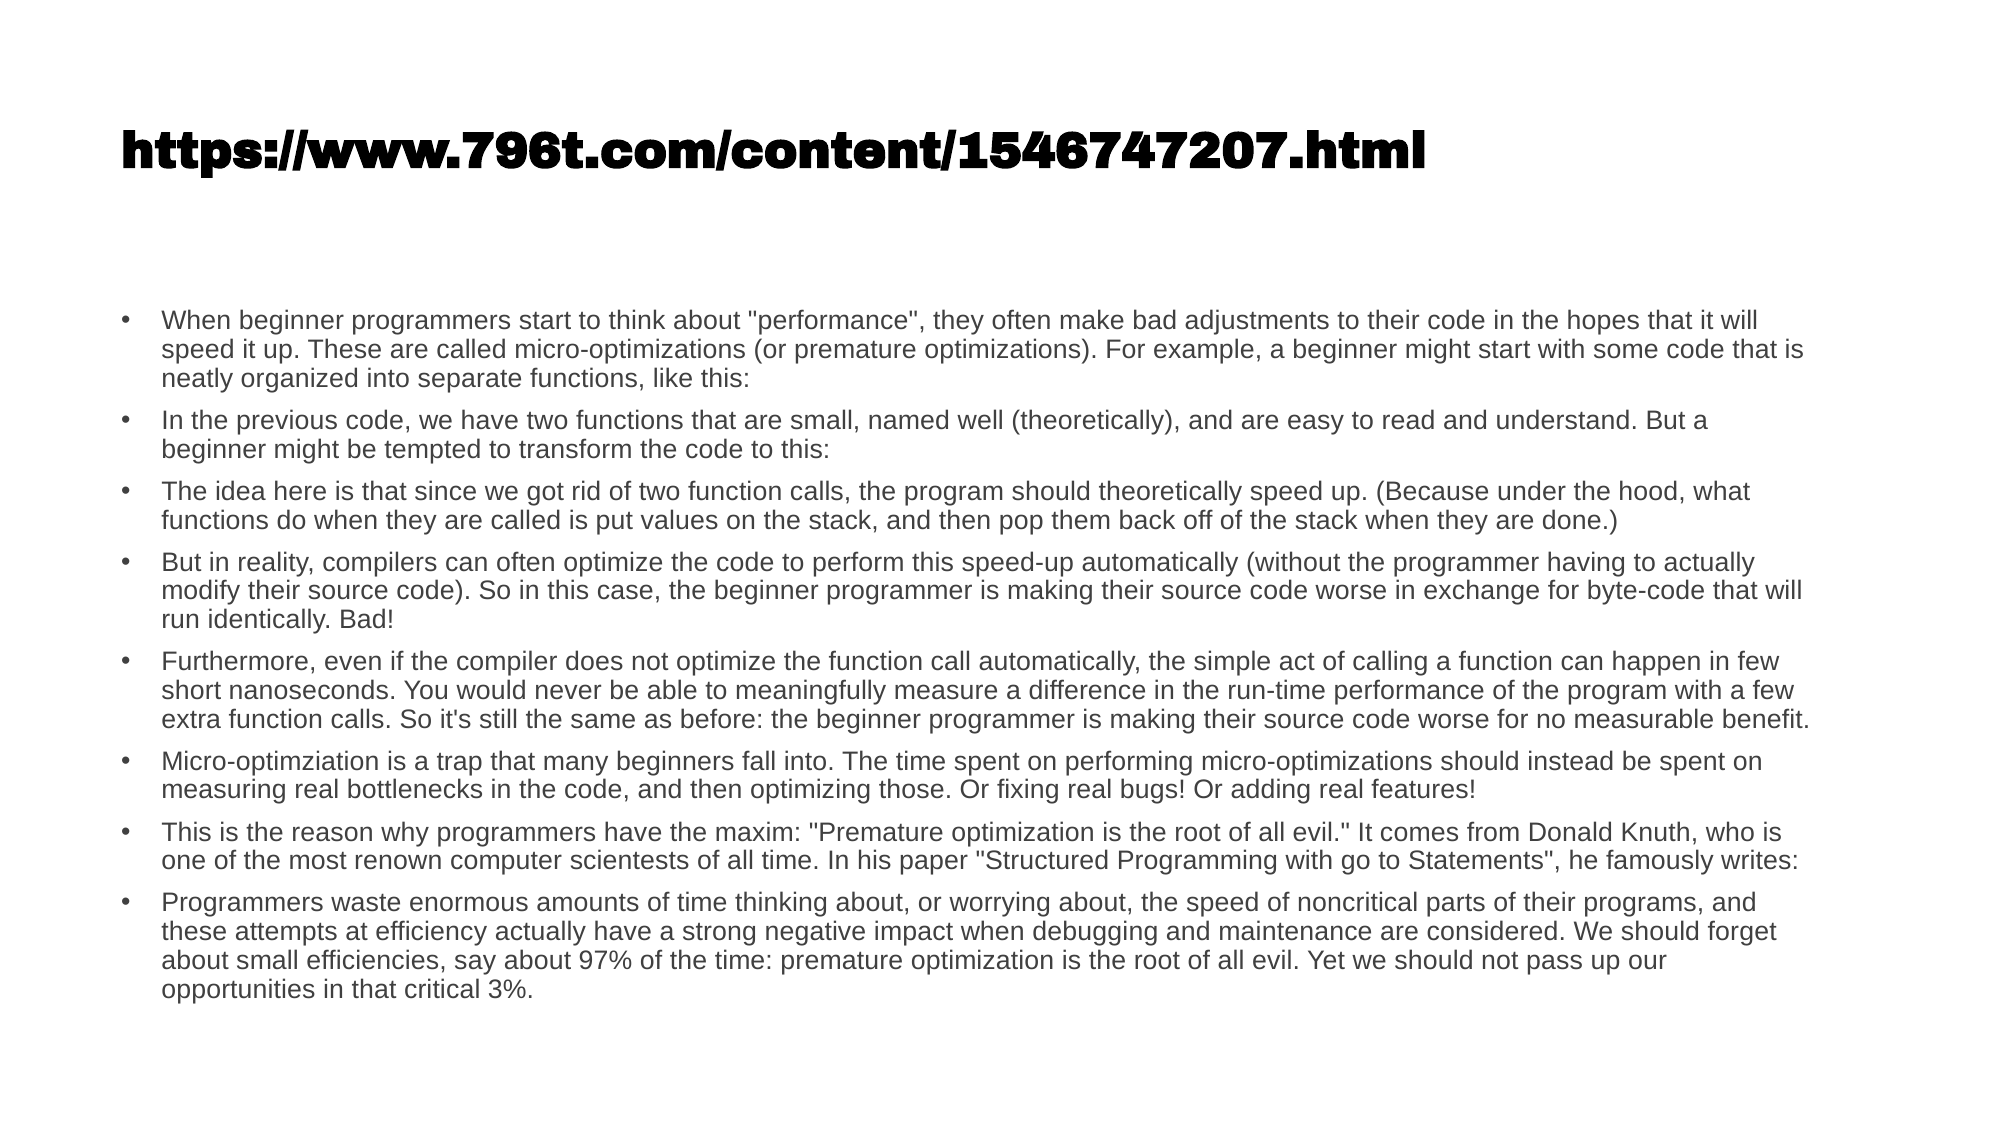

# https://www.796t.com/content/1546747207.html
When beginner programmers start to think about "performance", they often make bad adjustments to their code in the hopes that it will speed it up. These are called micro-optimizations (or premature optimizations). For example, a beginner might start with some code that is neatly organized into separate functions, like this:
In the previous code, we have two functions that are small, named well (theoretically), and are easy to read and understand. But a beginner might be tempted to transform the code to this:
The idea here is that since we got rid of two function calls, the program should theoretically speed up. (Because under the hood, what functions do when they are called is put values on the stack, and then pop them back off of the stack when they are done.)
But in reality, compilers can often optimize the code to perform this speed-up automatically (without the programmer having to actually modify their source code). So in this case, the beginner programmer is making their source code worse in exchange for byte-code that will run identically. Bad!
Furthermore, even if the compiler does not optimize the function call automatically, the simple act of calling a function can happen in few short nanoseconds. You would never be able to meaningfully measure a difference in the run-time performance of the program with a few extra function calls. So it's still the same as before: the beginner programmer is making their source code worse for no measurable benefit.
Micro-optimziation is a trap that many beginners fall into. The time spent on performing micro-optimizations should instead be spent on measuring real bottlenecks in the code, and then optimizing those. Or fixing real bugs! Or adding real features!
This is the reason why programmers have the maxim: "Premature optimization is the root of all evil." It comes from Donald Knuth, who is one of the most renown computer scientests of all time. In his paper "Structured Programming with go to Statements", he famously writes:
Programmers waste enormous amounts of time thinking about, or worrying about, the speed of noncritical parts of their programs, and these attempts at efficiency actually have a strong negative impact when debugging and maintenance are considered. We should forget about small efficiencies, say about 97% of the time: premature optimization is the root of all evil. Yet we should not pass up our opportunities in that critical 3%.